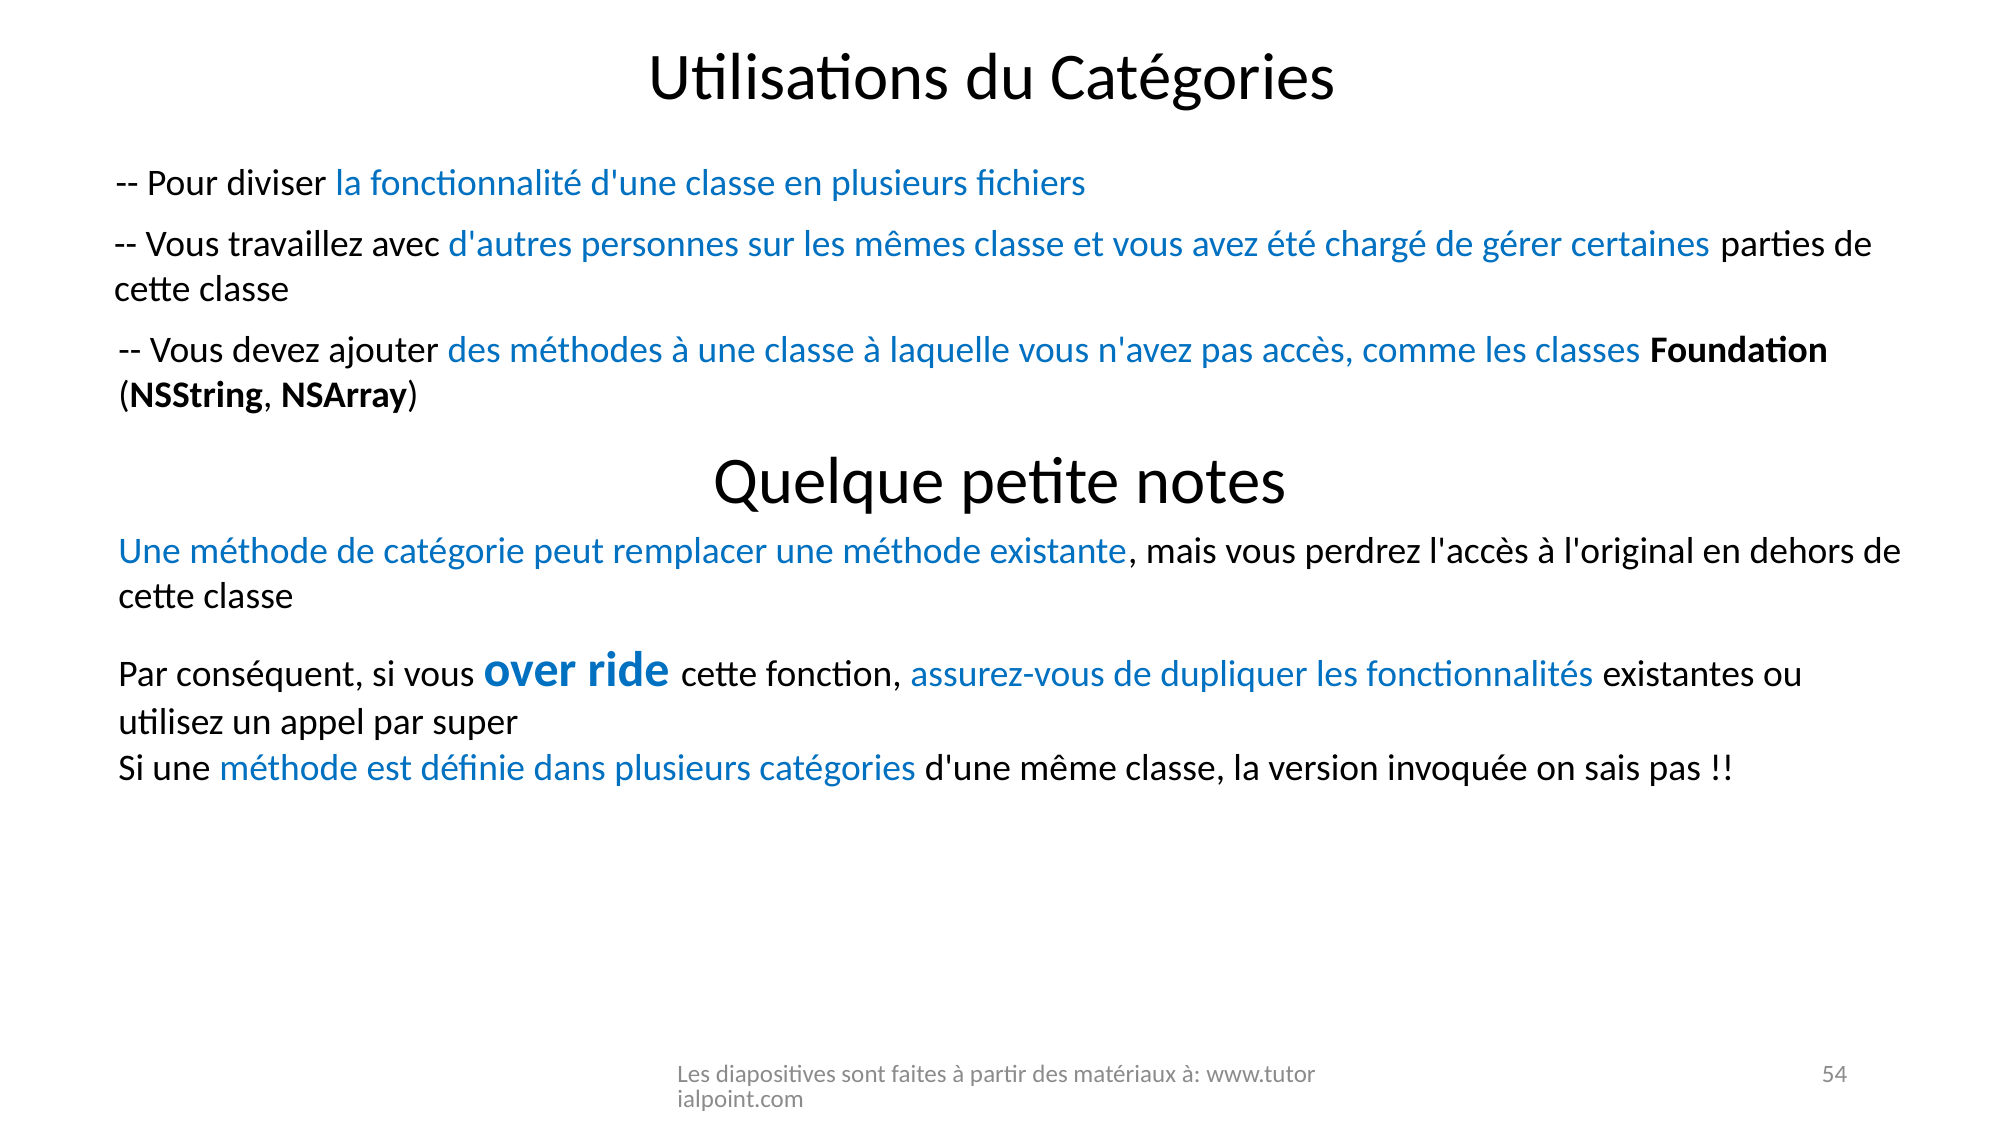

# Utilisations du Catégories
-- Pour diviser la fonctionnalité d'une classe en plusieurs fichiers
-- Vous travaillez avec d'autres personnes sur les mêmes classe et vous avez été chargé de gérer certaines parties de cette classe
-- Vous devez ajouter des méthodes à une classe à laquelle vous n'avez pas accès, comme les classes Foundation (NSString, NSArray)
Quelque petite notes
Une méthode de catégorie peut remplacer une méthode existante, mais vous perdrez l'accès à l'original en dehors de cette classe
Par conséquent, si vous over ride cette fonction, assurez-vous de dupliquer les fonctionnalités existantes ou utilisez un appel par super
Si une méthode est définie dans plusieurs catégories d'une même classe, la version invoquée on sais pas !!
Les diapositives sont faites à partir des matériaux à: www.tutorialpoint.com
54